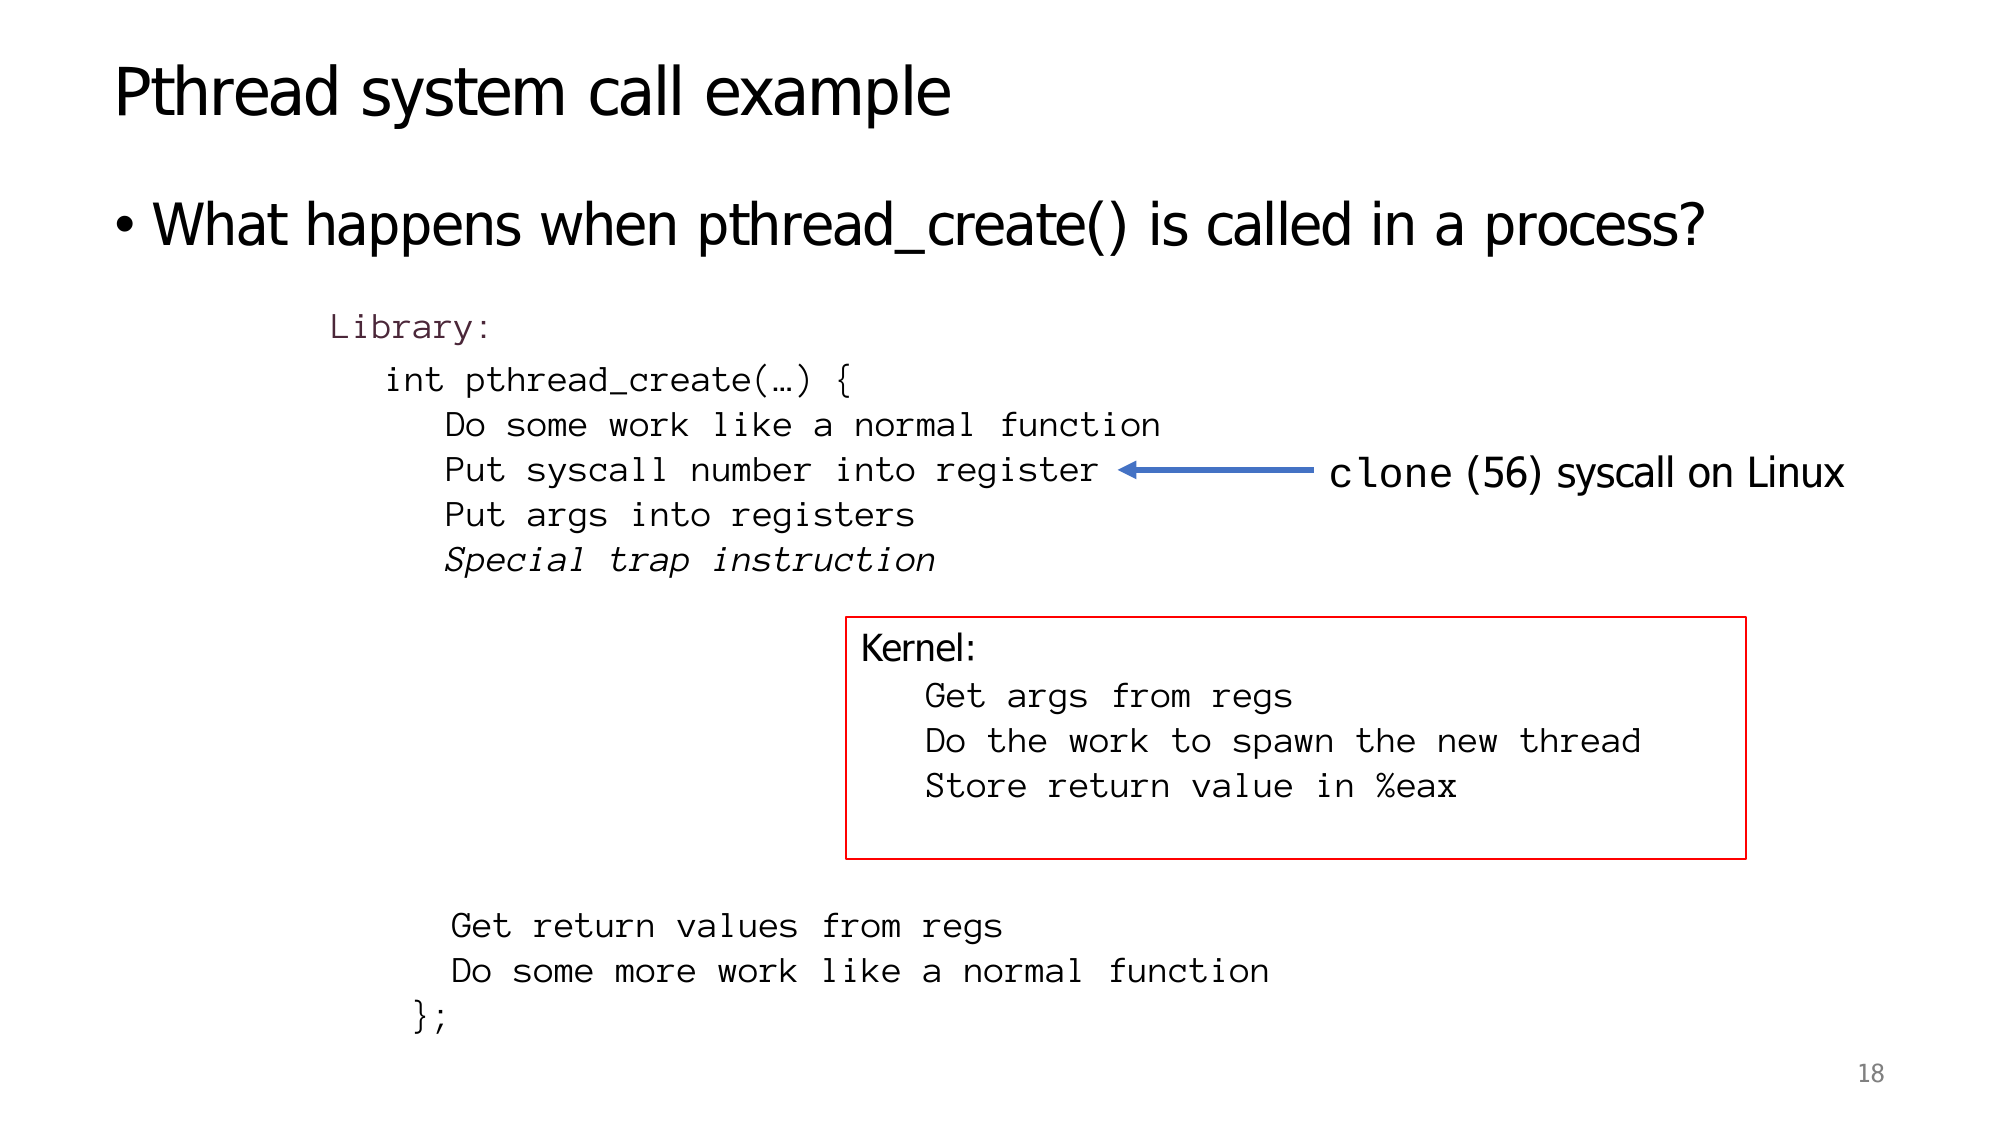

# Pthread system call example
What happens when pthread_create() is called in a process?
Library:
int pthread_create(…) {
   Do some work like a normal function
   Put syscall number into register
   Put args into registers
   Special trap instruction
  Get return values from regs
  Do some more work like a normal function
};
clone (56) syscall on Linux
Kernel:
  Get args from regs
  Do the work to spawn the new thread
  Store return value in %eax
18